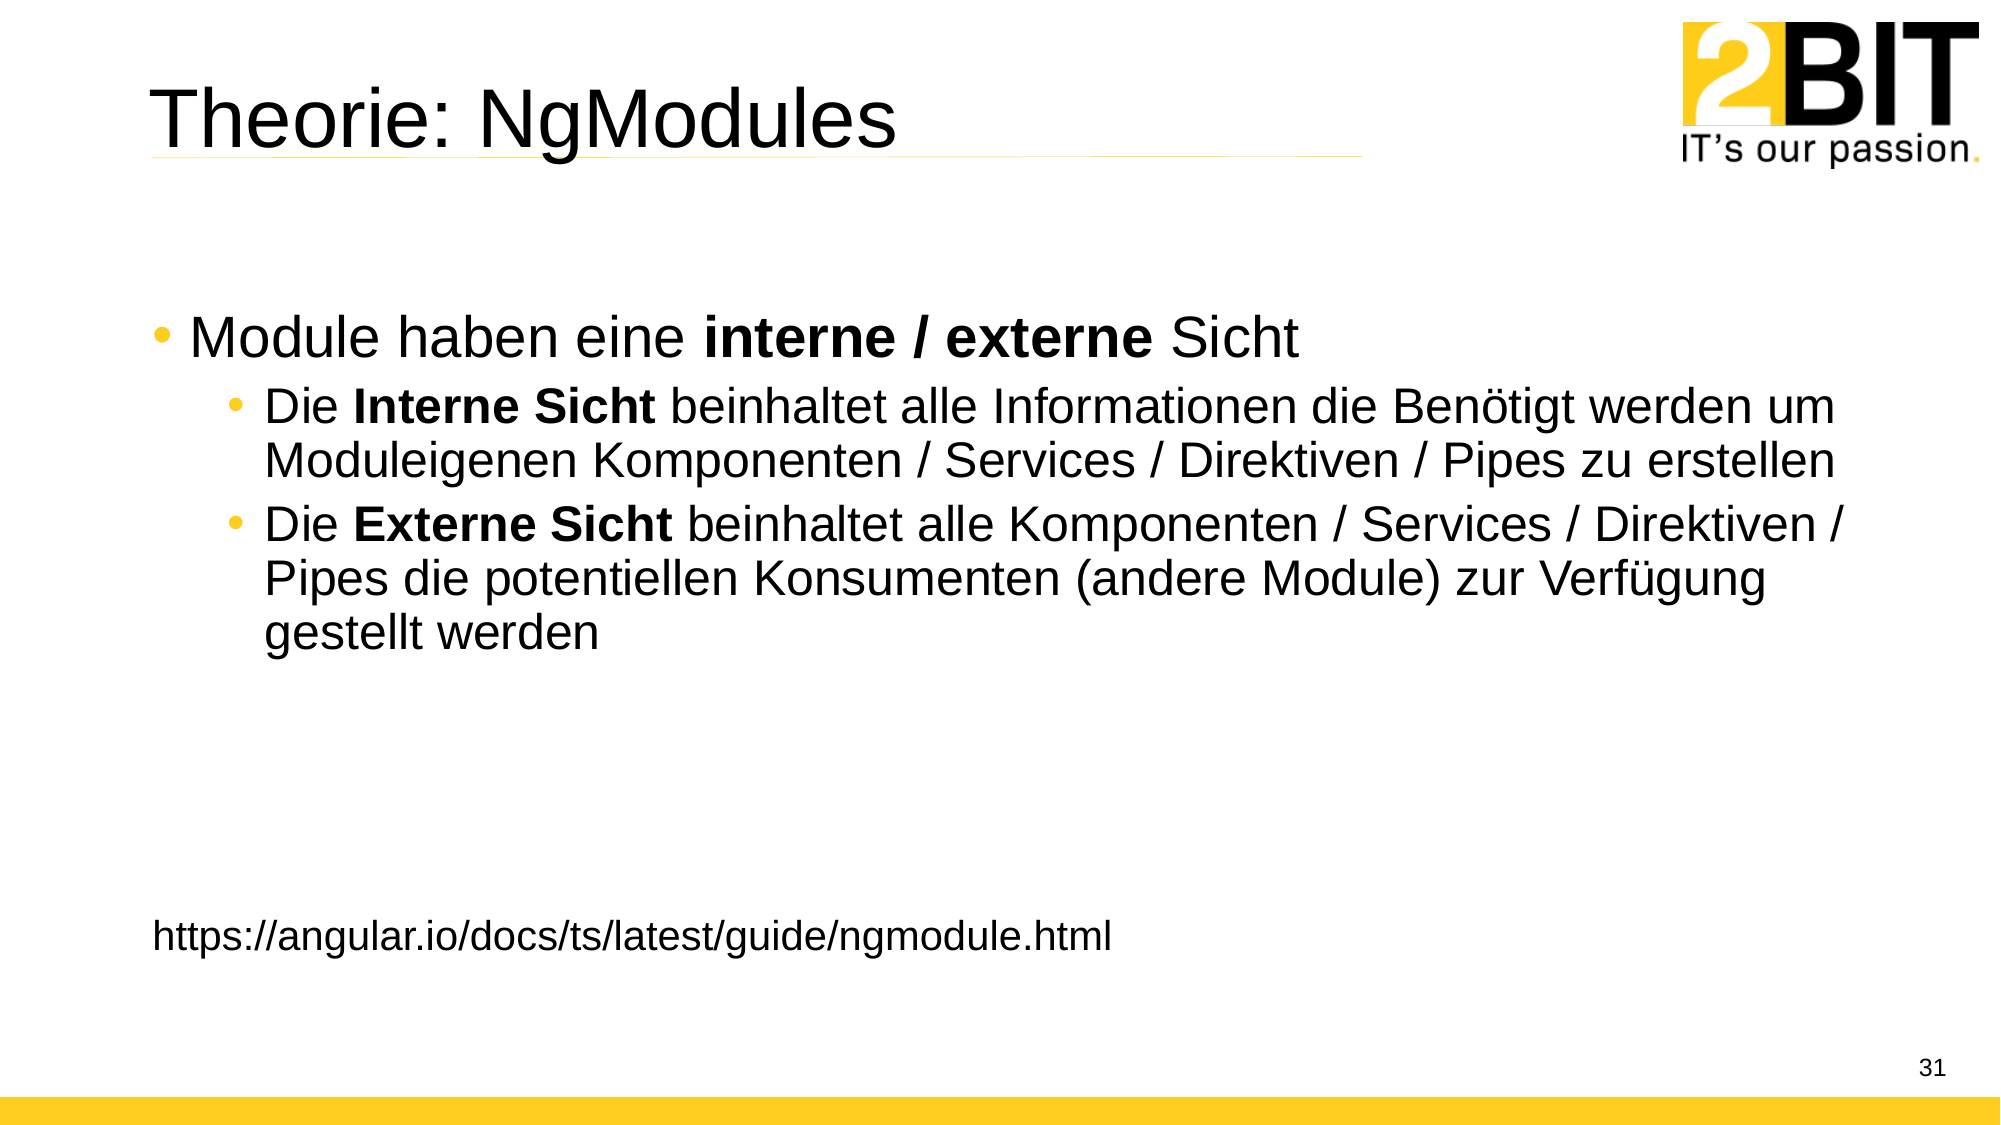

# Theorie: NgModules
Module haben eine interne / externe Sicht
Die Interne Sicht beinhaltet alle Informationen die Benötigt werden um Moduleigenen Komponenten / Services / Direktiven / Pipes zu erstellen
Die Externe Sicht beinhaltet alle Komponenten / Services / Direktiven / Pipes die potentiellen Konsumenten (andere Module) zur Verfügung gestellt werden

https://angular.io/docs/ts/latest/guide/ngmodule.html